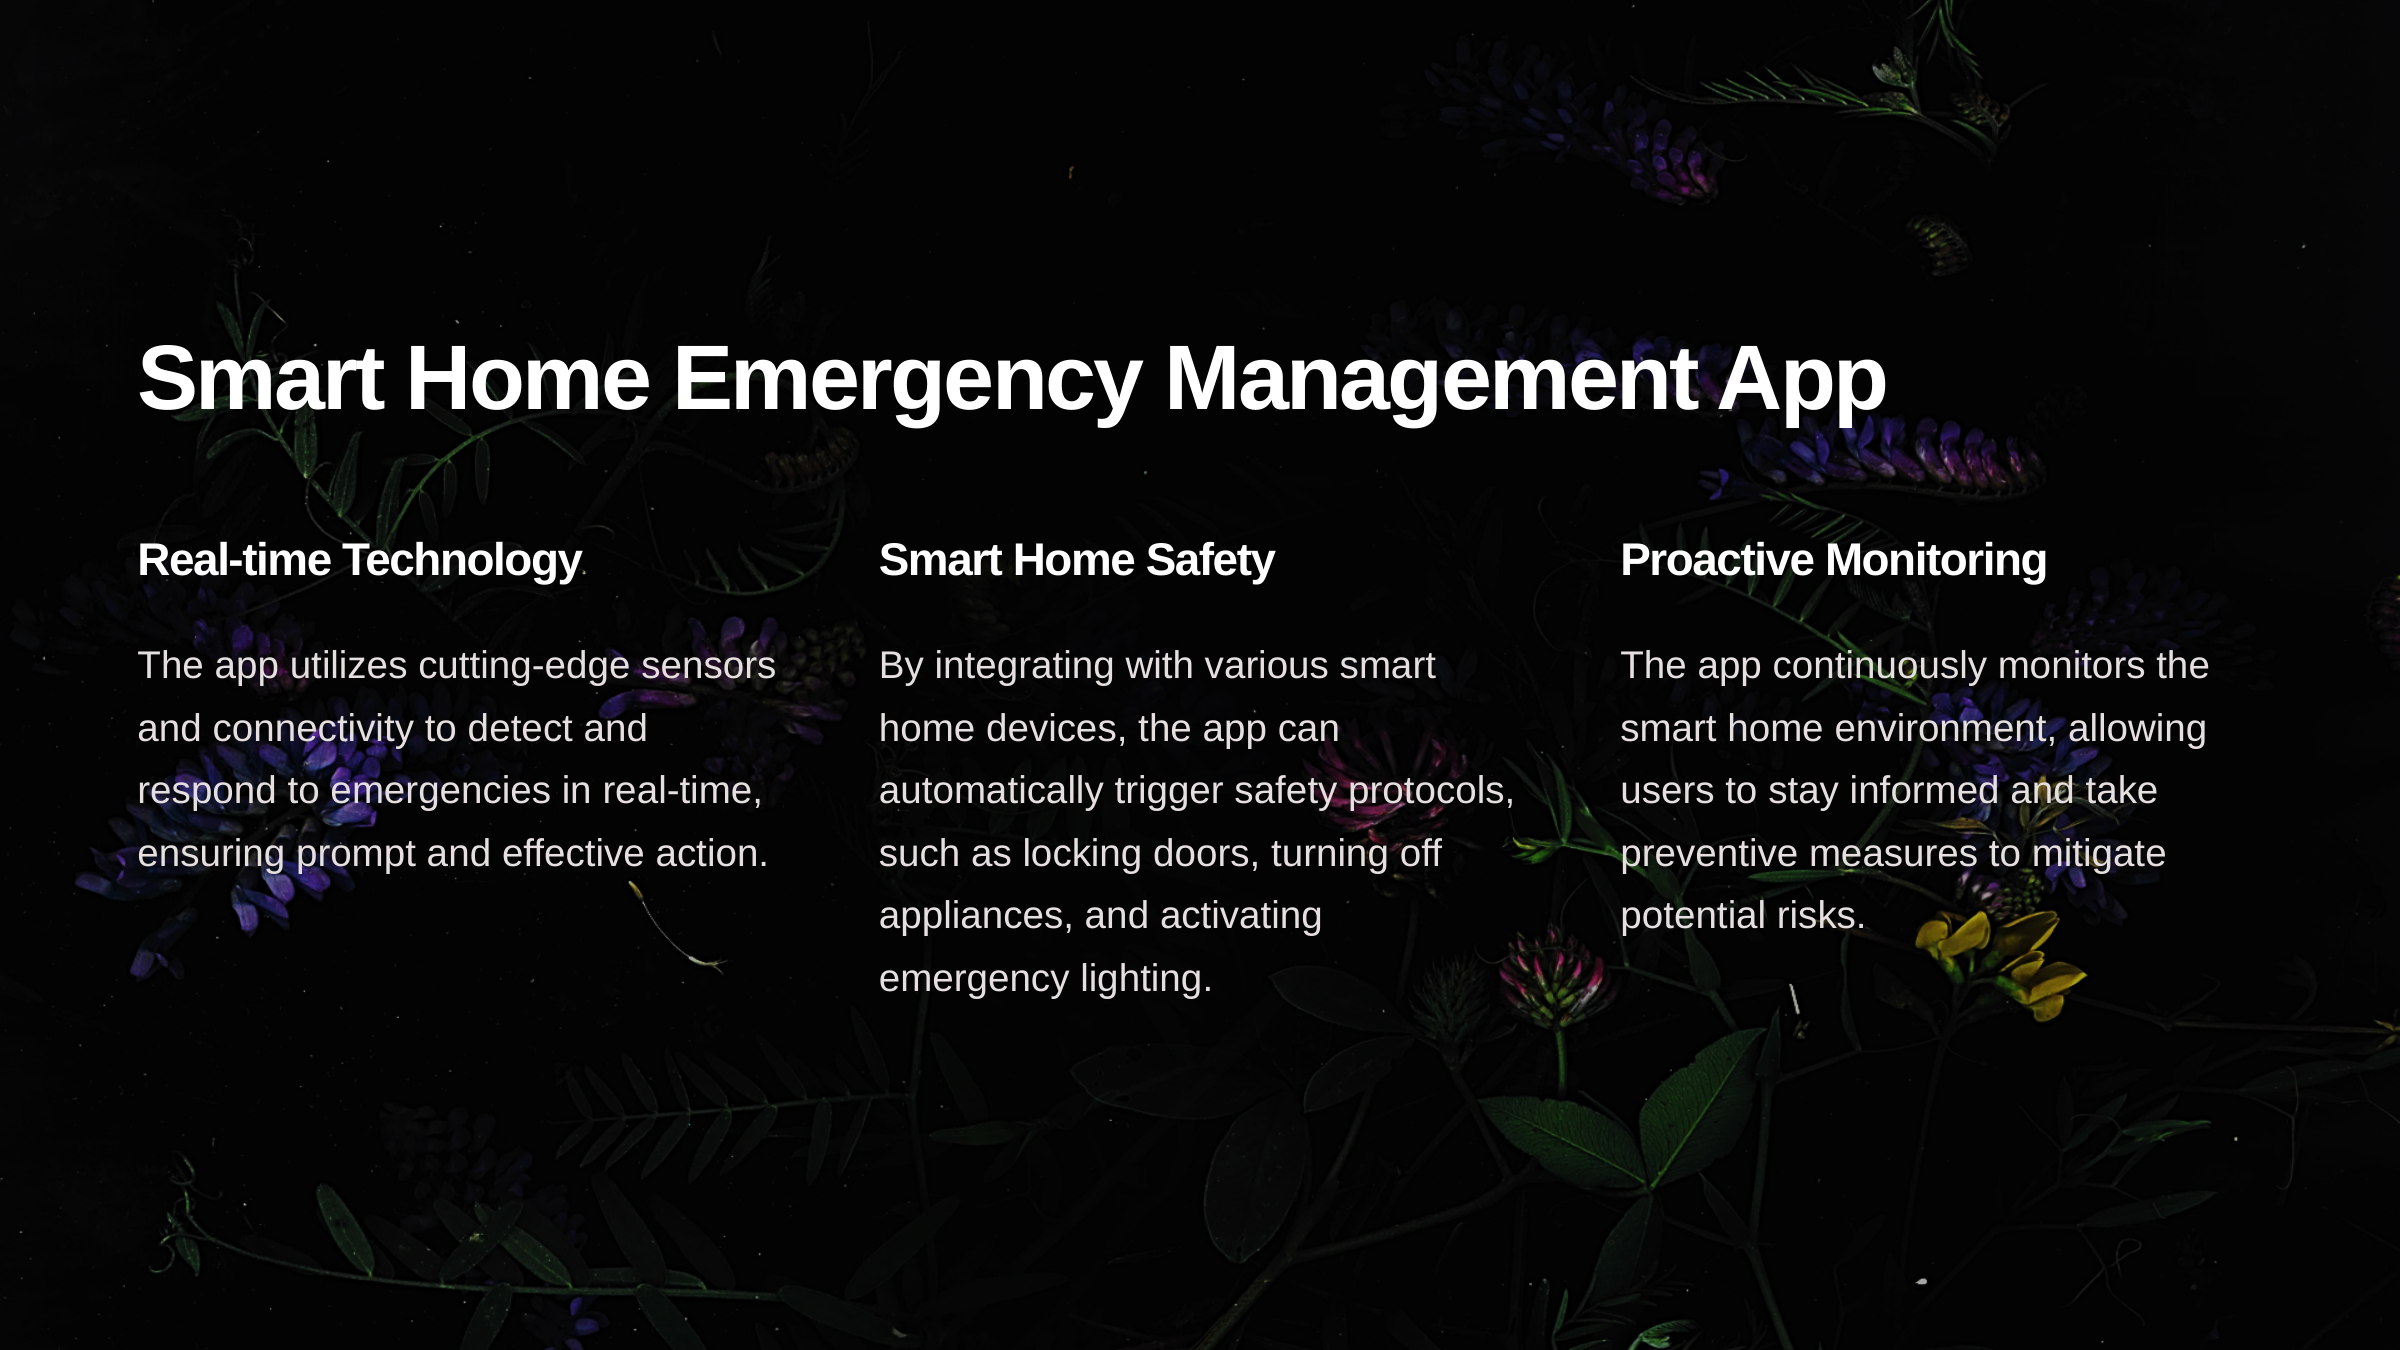

Smart Home Emergency Management App
Real-time Technology
Smart Home Safety
Proactive Monitoring
The app utilizes cutting-edge sensors and connectivity to detect and respond to emergencies in real-time, ensuring prompt and effective action.
By integrating with various smart home devices, the app can automatically trigger safety protocols, such as locking doors, turning off appliances, and activating emergency lighting.
The app continuously monitors the smart home environment, allowing users to stay informed and take preventive measures to mitigate potential risks.